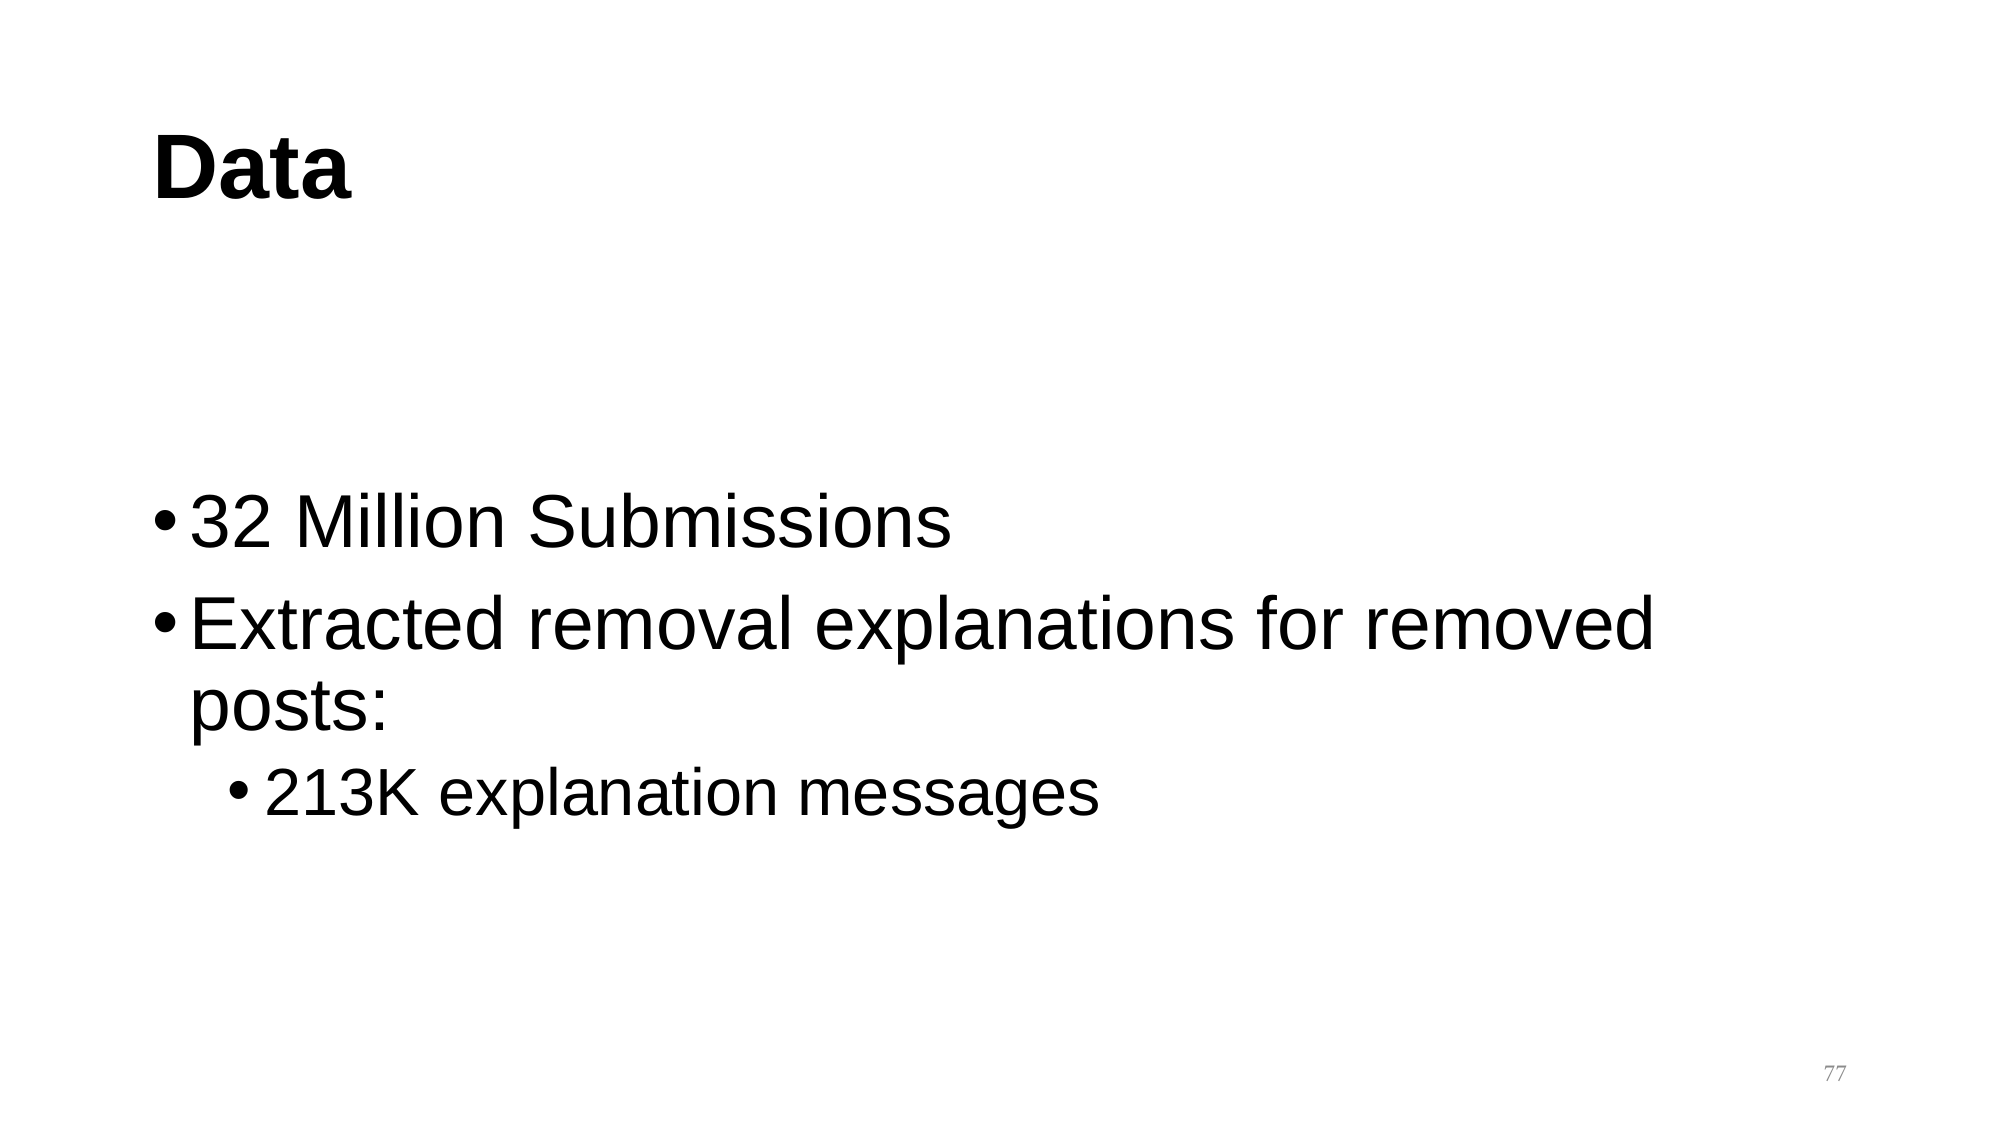

# Data
32 Million Submissions
Extracted removal explanations for removed posts:
213K explanation messages
77